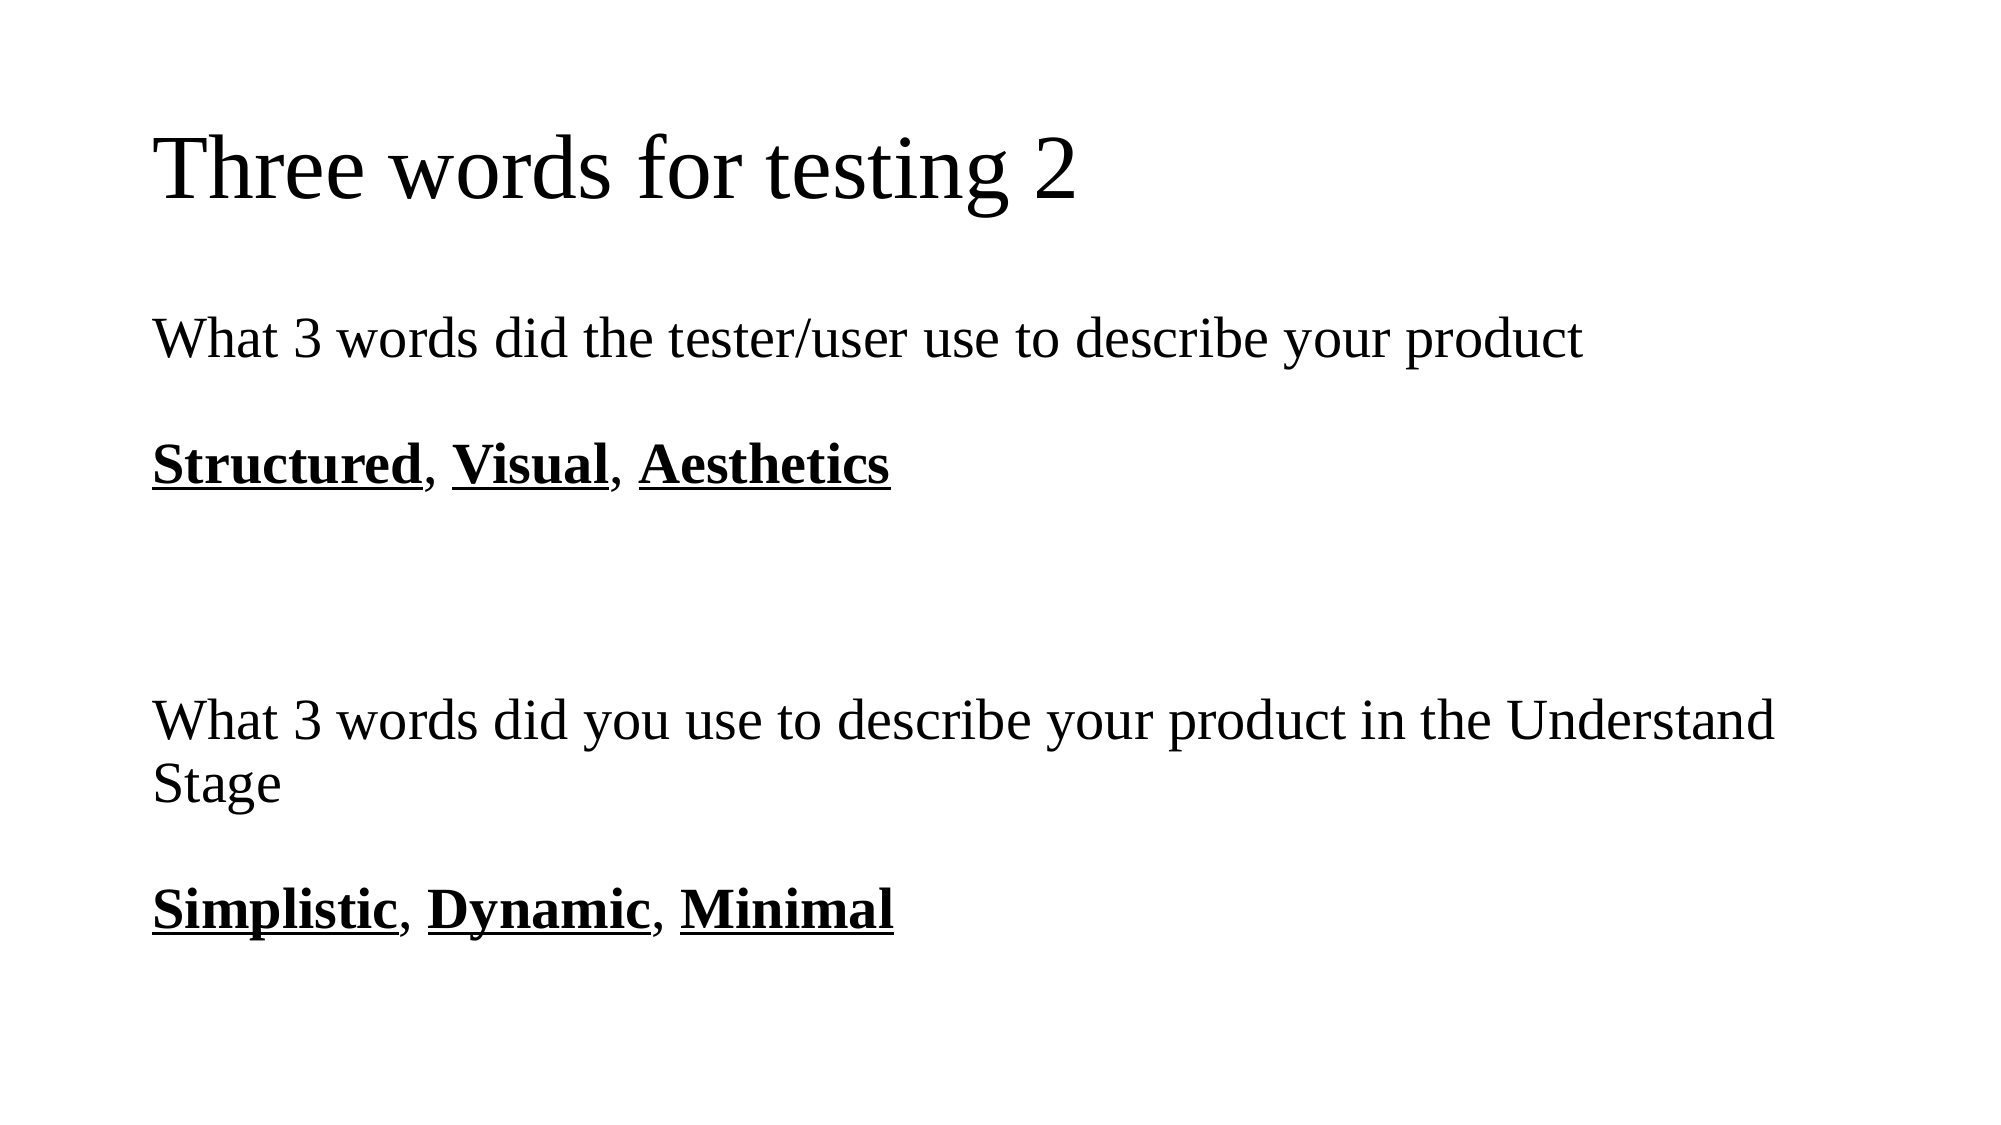

# Three words for testing 2
What 3 words did the tester/user use to describe your product

Structured, Visual, Aesthetics
What 3 words did you use to describe your product in the Understand Stage

Simplistic, Dynamic, Minimal